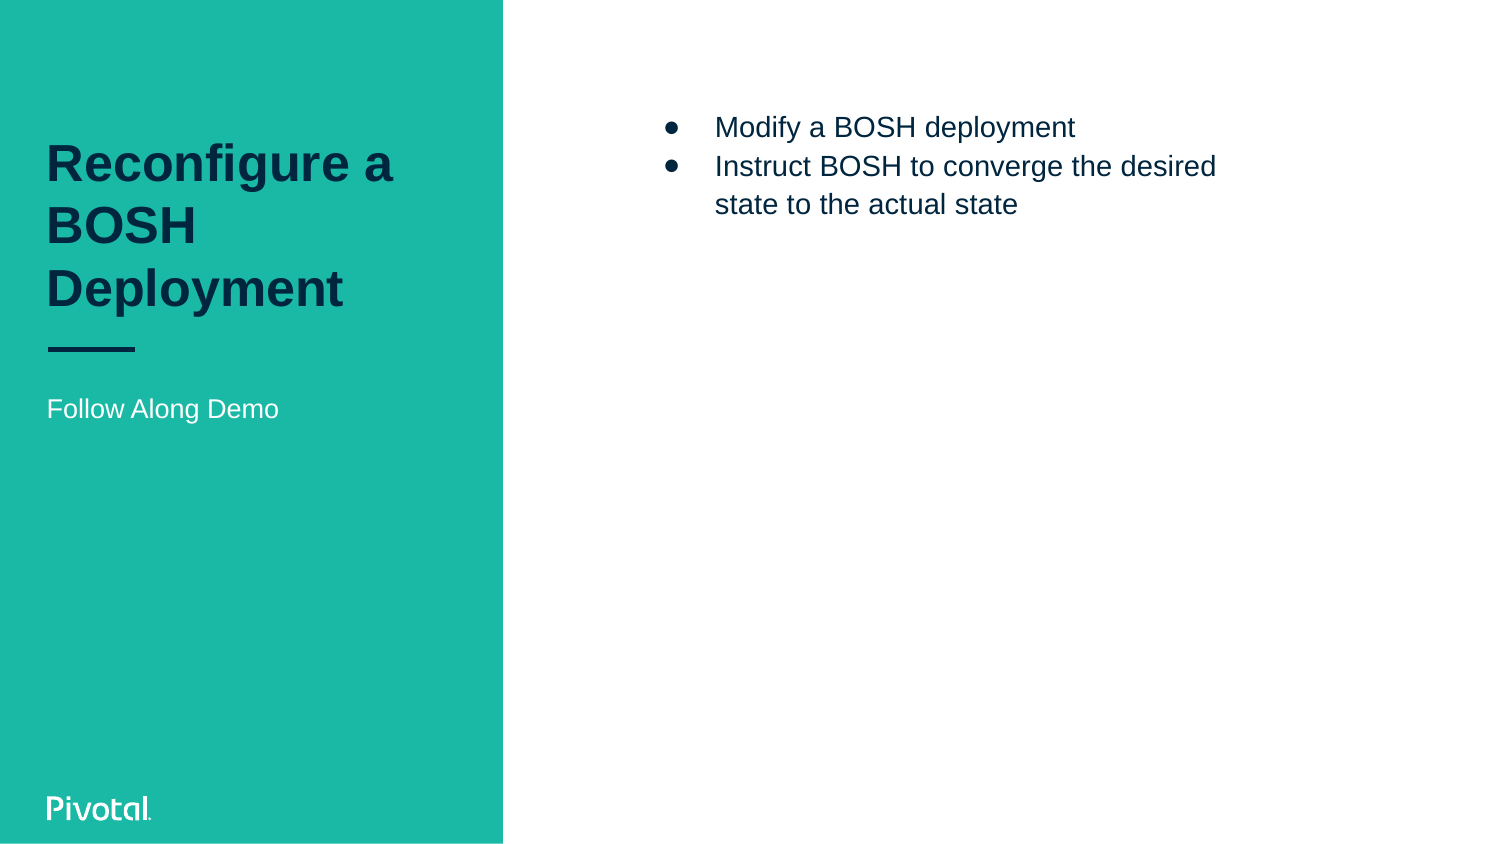

# Reconfigure a BOSH Deployment
Modify a BOSH deployment
Instruct BOSH to converge the desired state to the actual state
Follow Along Demo